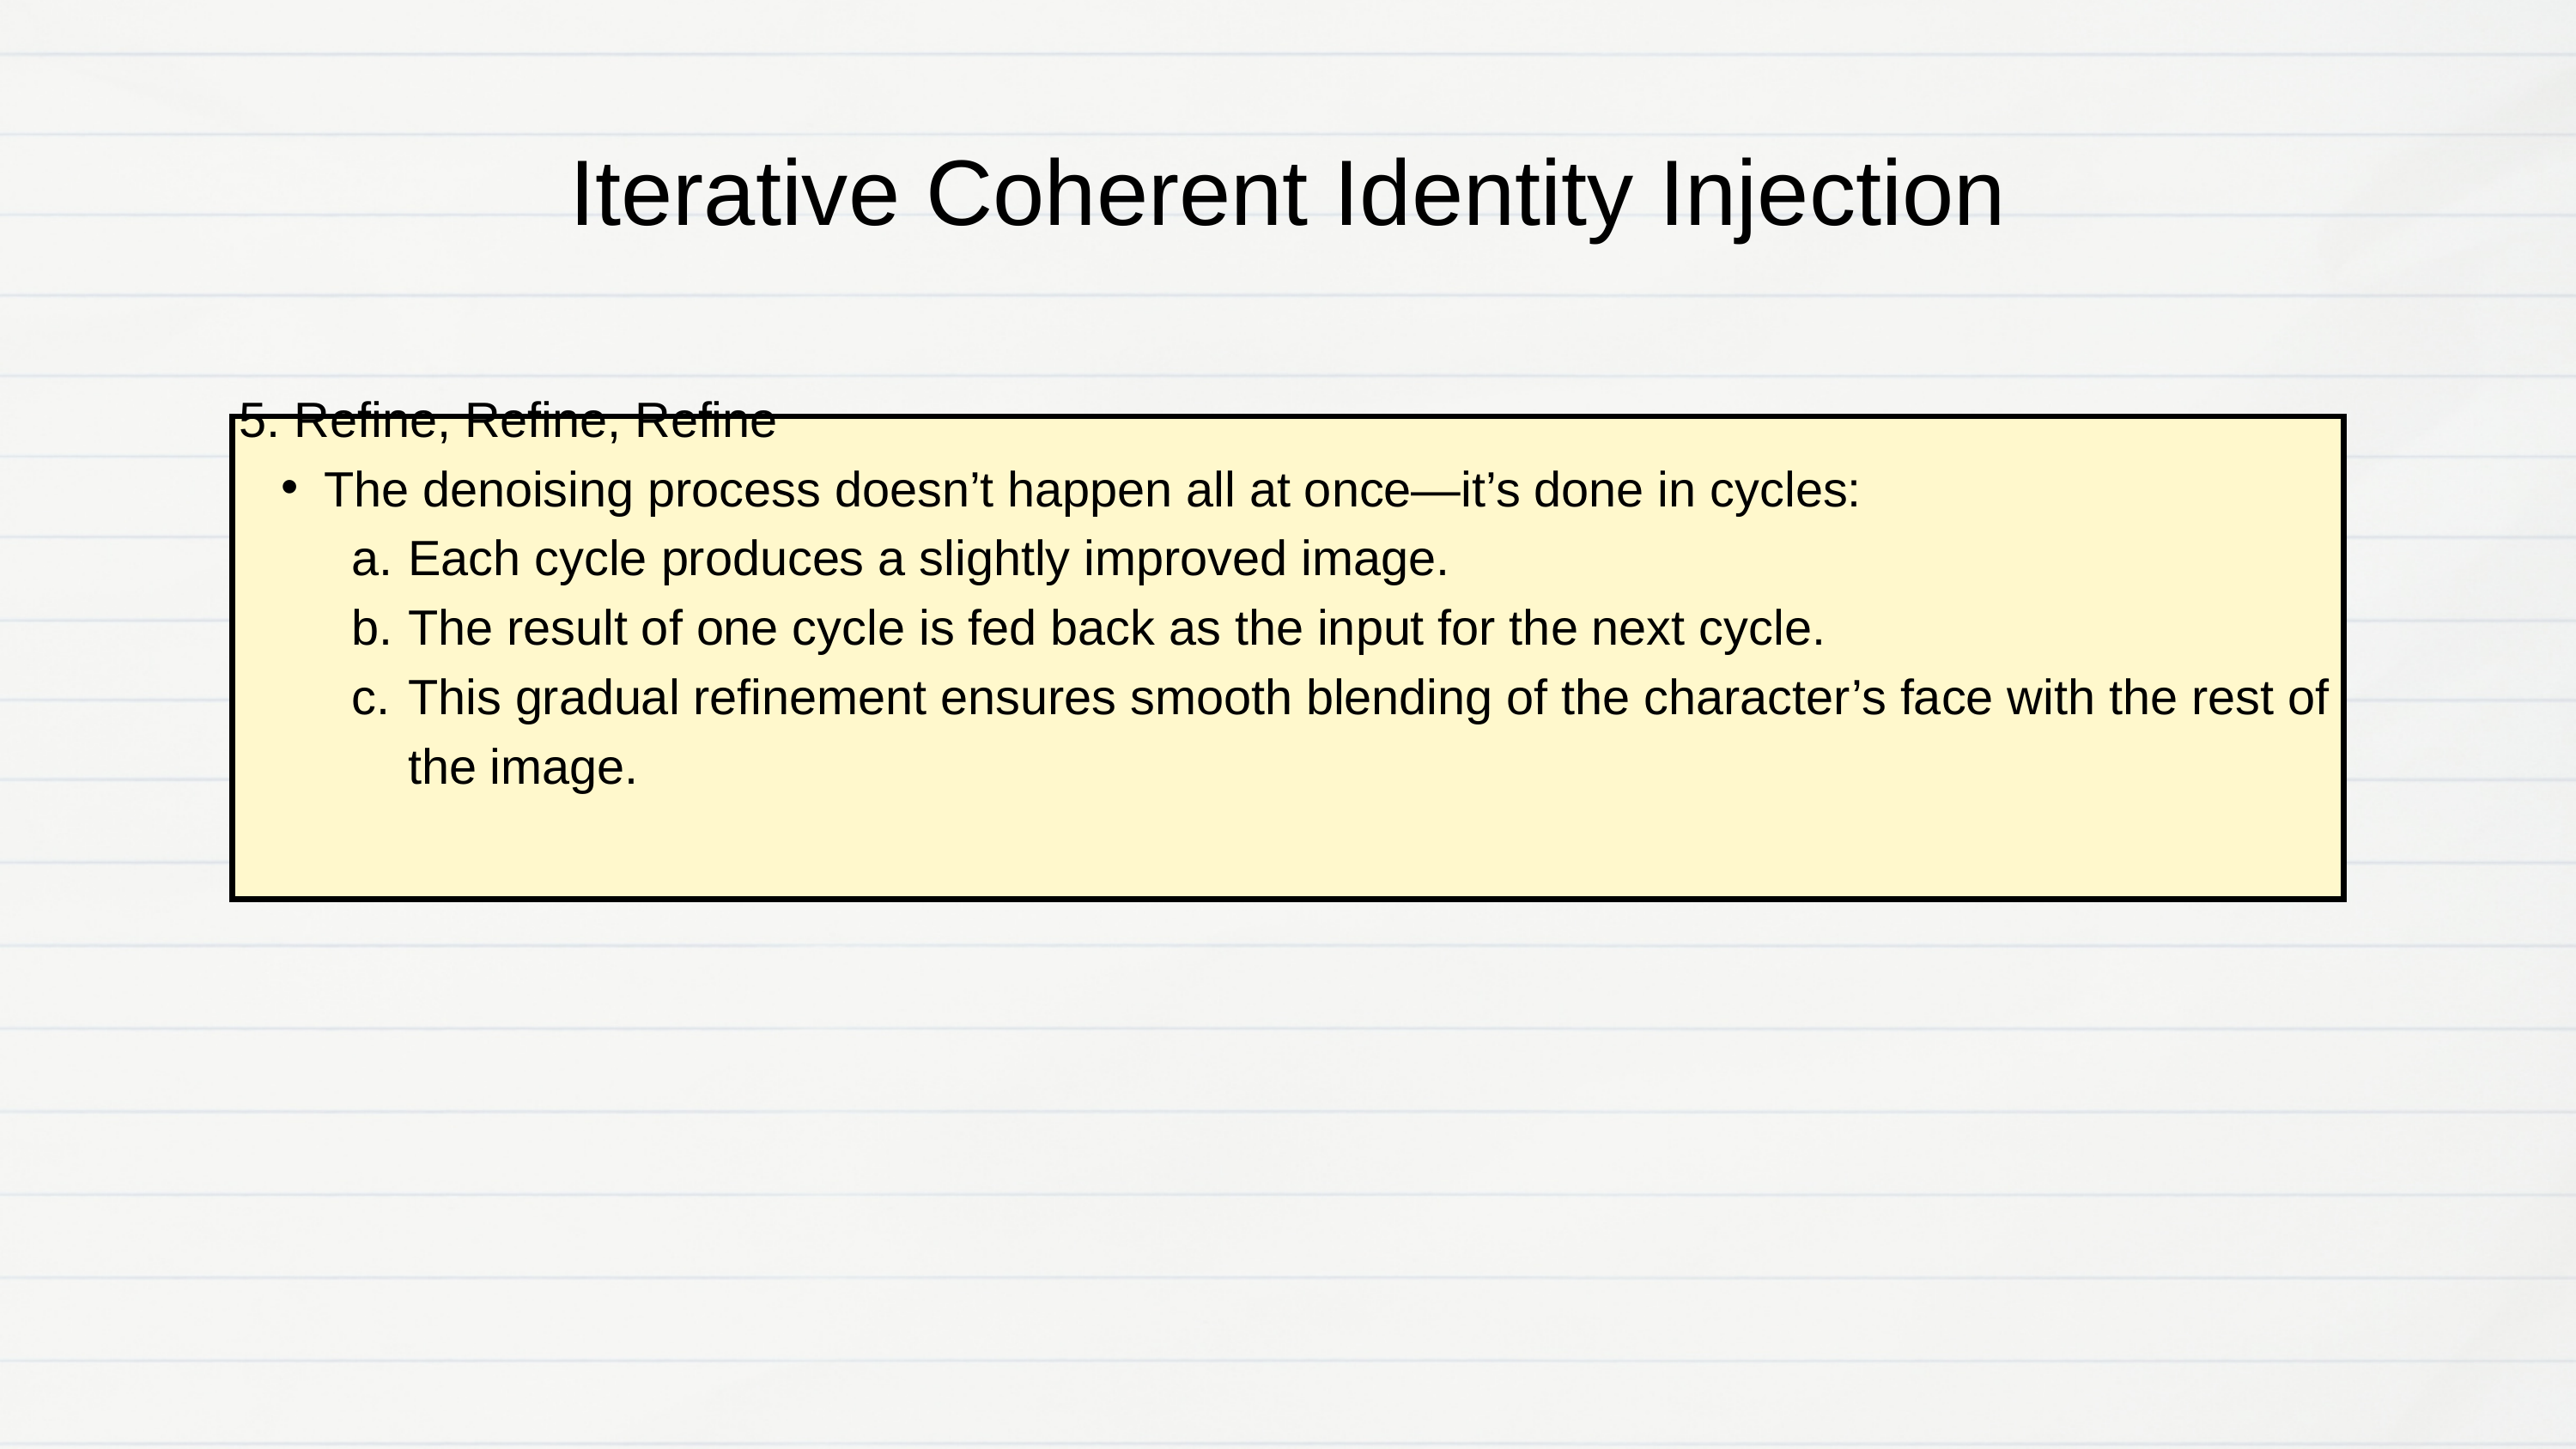

Iterative Coherent Identity Injection

5. Refine, Refine, Refine
The denoising process doesn’t happen all at once—it’s done in cycles:
Each cycle produces a slightly improved image.
The result of one cycle is fed back as the input for the next cycle.
This gradual refinement ensures smooth blending of the character’s face with the rest of the image.